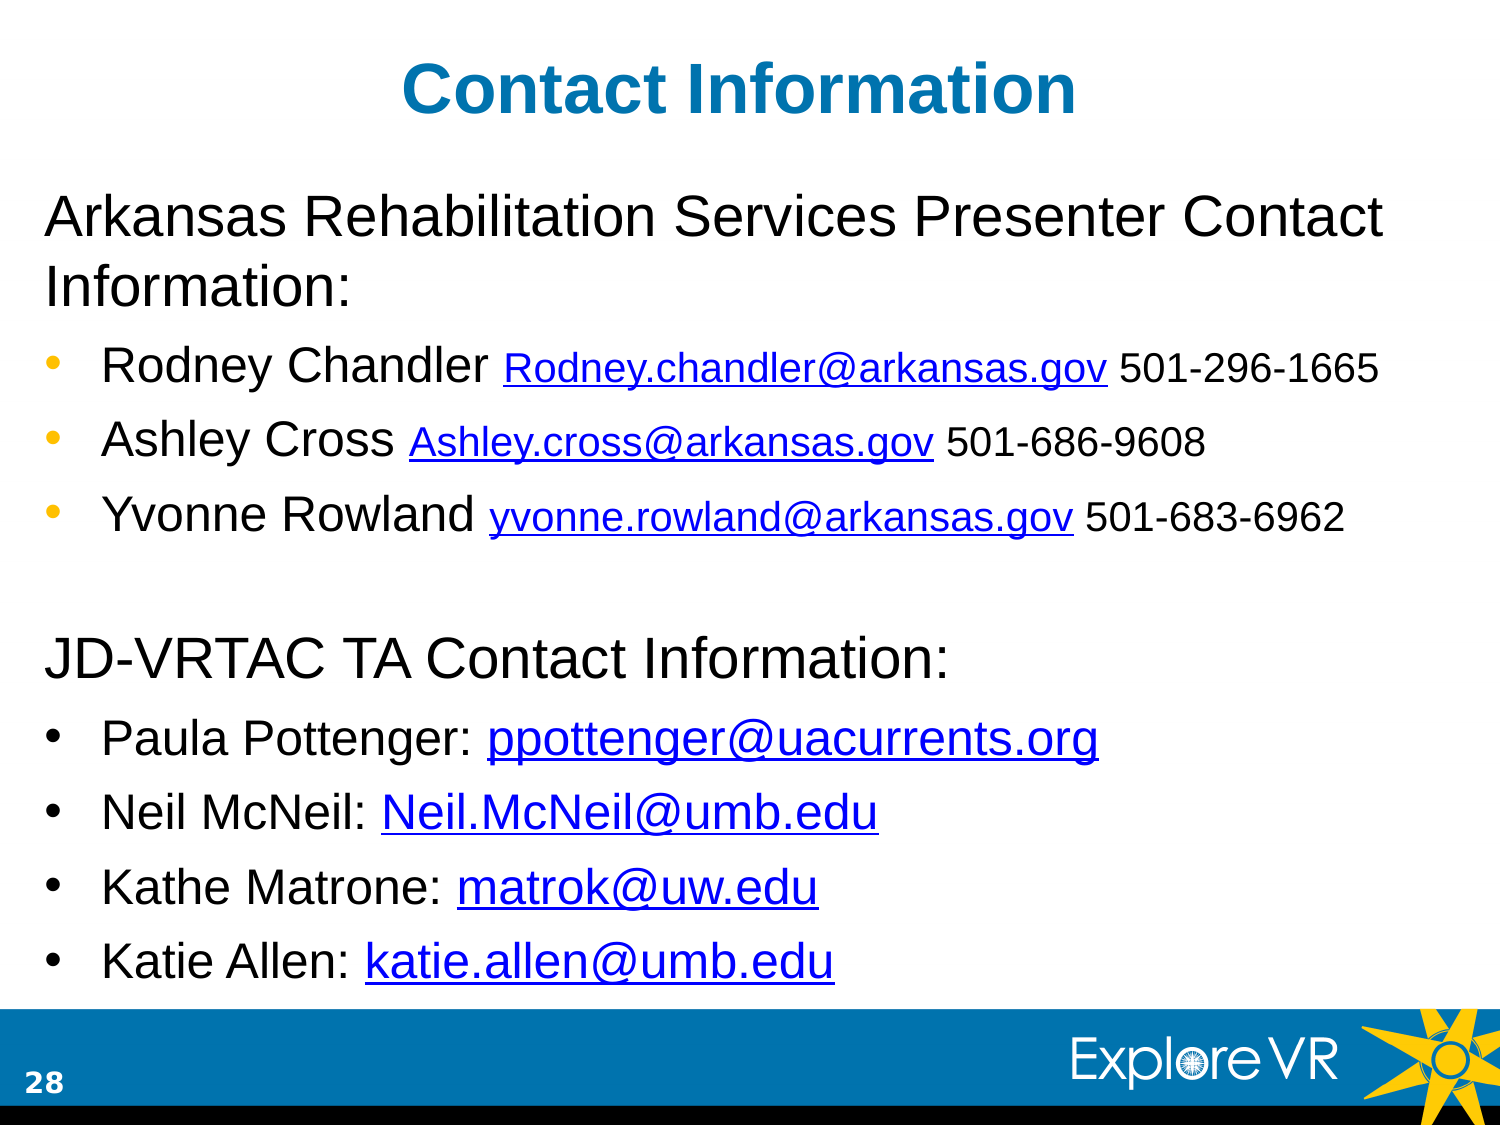

Contact Information
Arkansas Rehabilitation Services Presenter Contact Information:
Rodney Chandler Rodney.chandler@arkansas.gov 501-296-1665
Ashley Cross Ashley.cross@arkansas.gov 501-686-9608
Yvonne Rowland yvonne.rowland@arkansas.gov 501-683-6962

JD-VRTAC TA Contact Information:
Paula Pottenger: ppottenger@uacurrents.org
Neil McNeil: Neil.McNeil@umb.edu
Kathe Matrone: matrok@uw.edu
Katie Allen: katie.allen@umb.edu
28